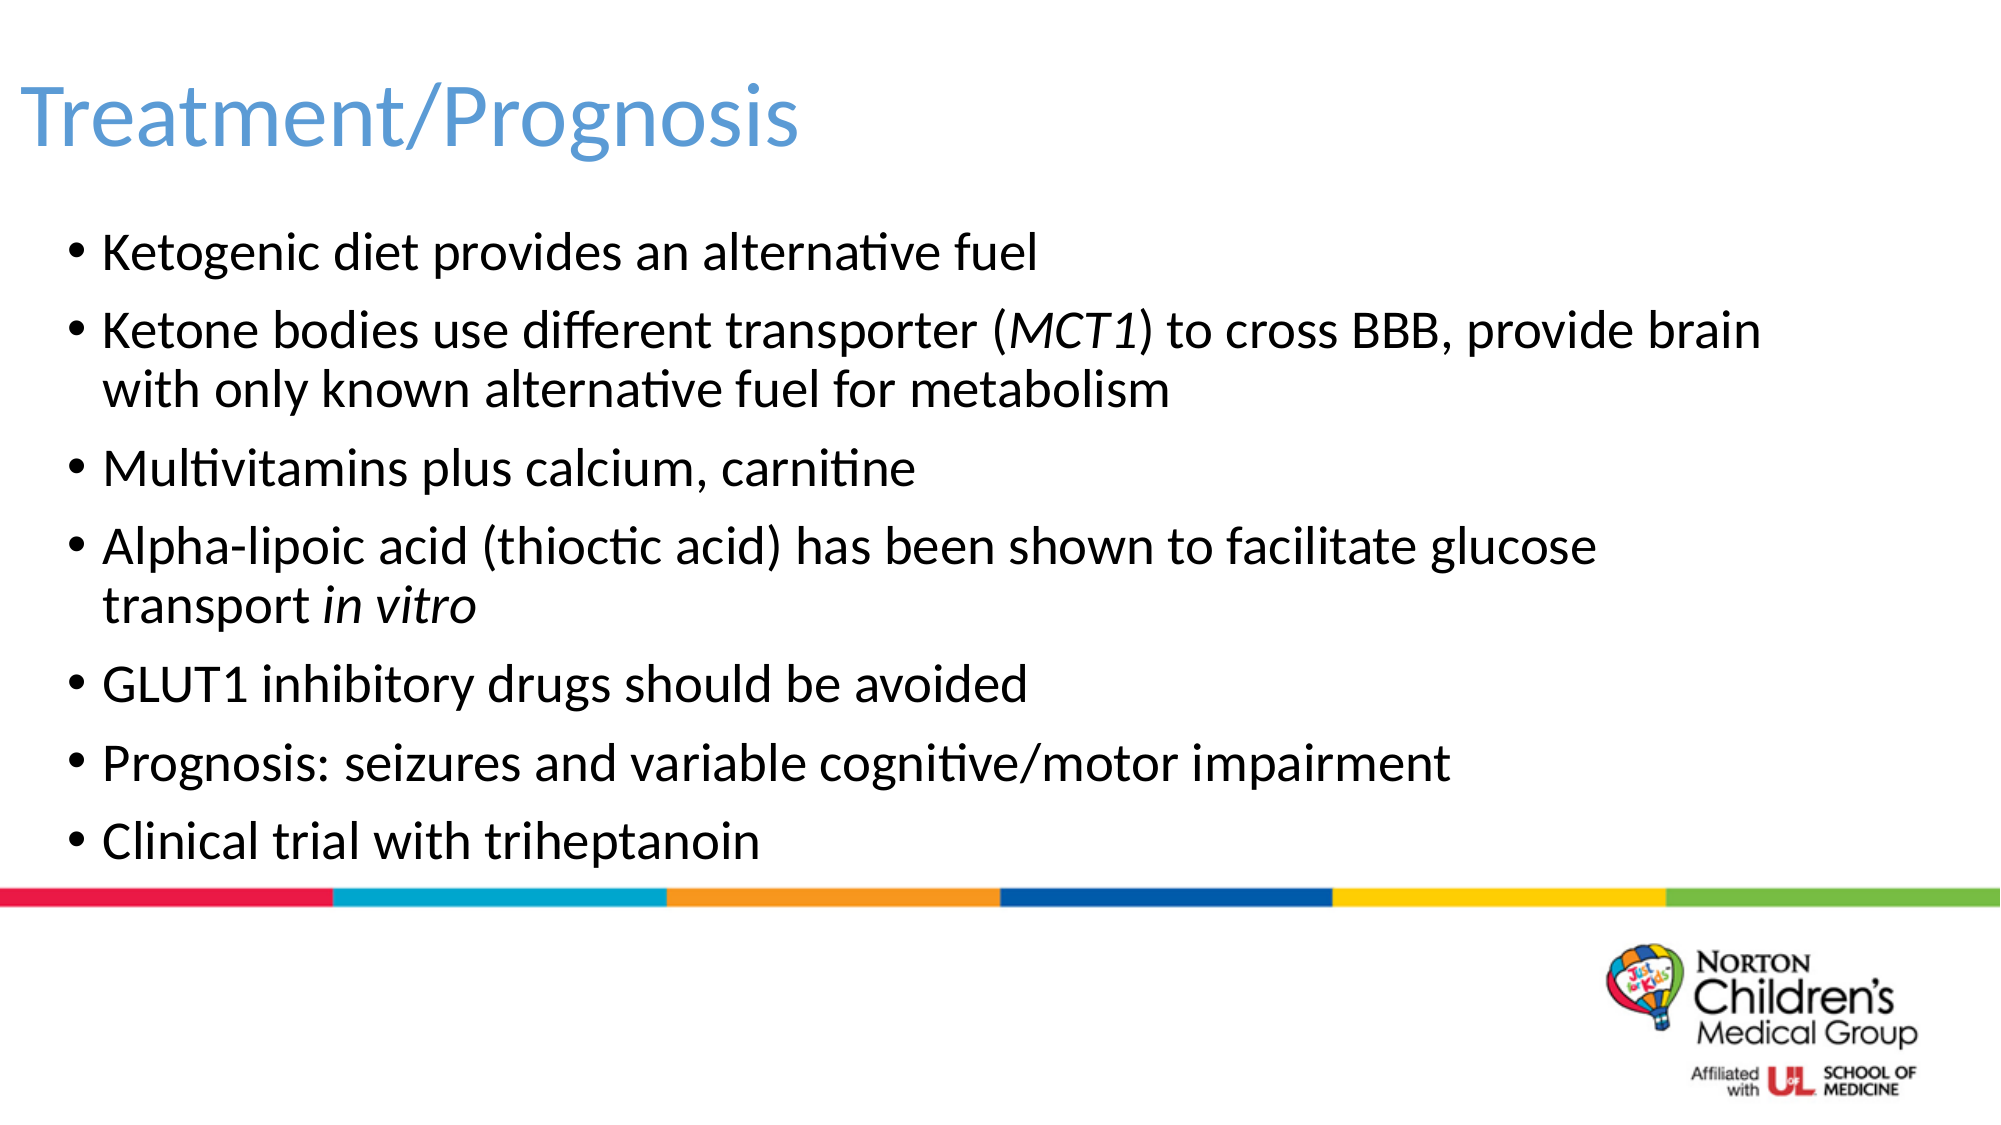

# Treatment/Prognosis
Ketogenic diet provides an alternative fuel
Ketone bodies use different transporter (MCT1) to cross BBB, provide brain with only known alternative fuel for metabolism
Multivitamins plus calcium, carnitine
Alpha-lipoic acid (thioctic acid) has been shown to facilitate glucose transport in vitro
GLUT1 inhibitory drugs should be avoided
Prognosis: seizures and variable cognitive/motor impairment
Clinical trial with triheptanoin